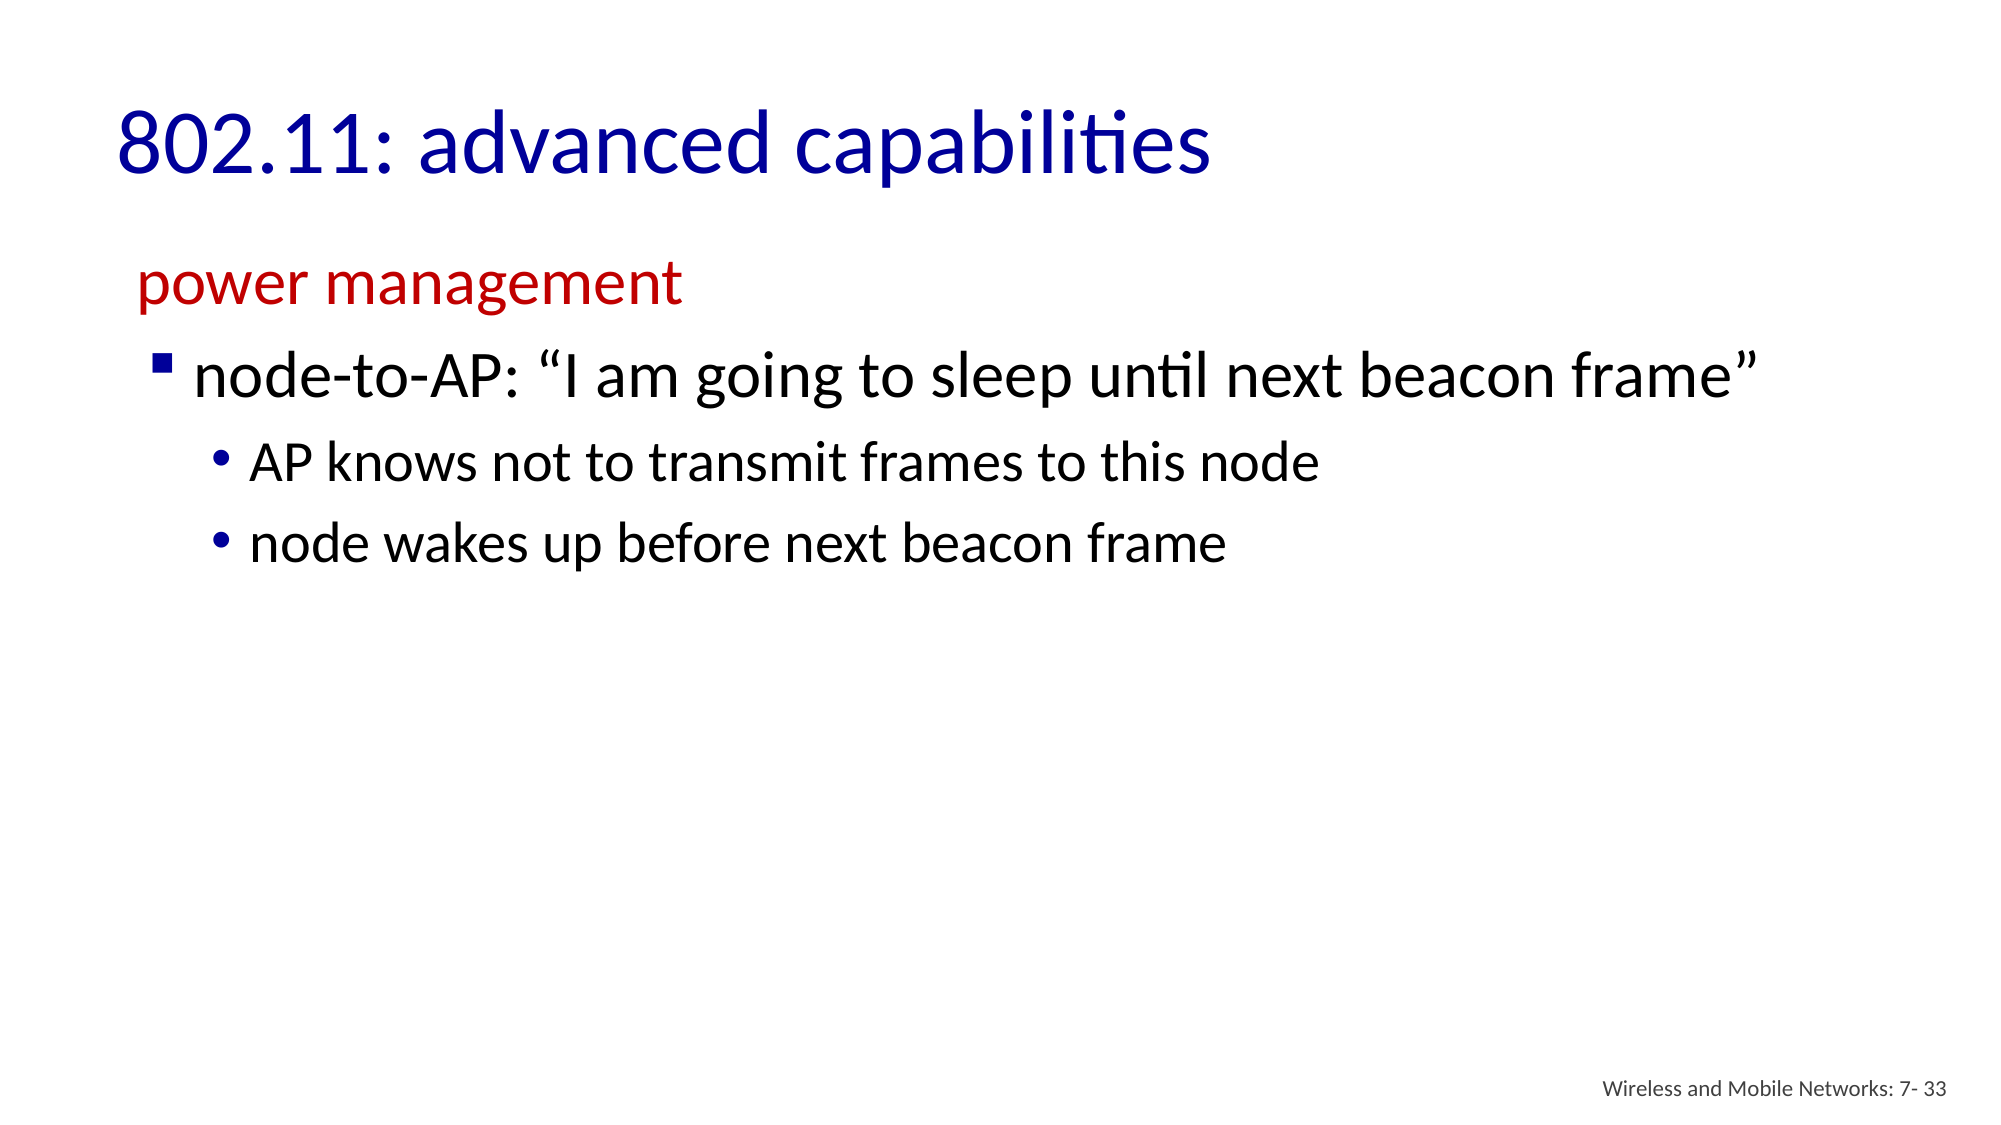

# 802.11: advanced capabilities
power management
node-to-AP: “I am going to sleep until next beacon frame”
AP knows not to transmit frames to this node
node wakes up before next beacon frame

Wireless and Mobile Networks: 7- 33